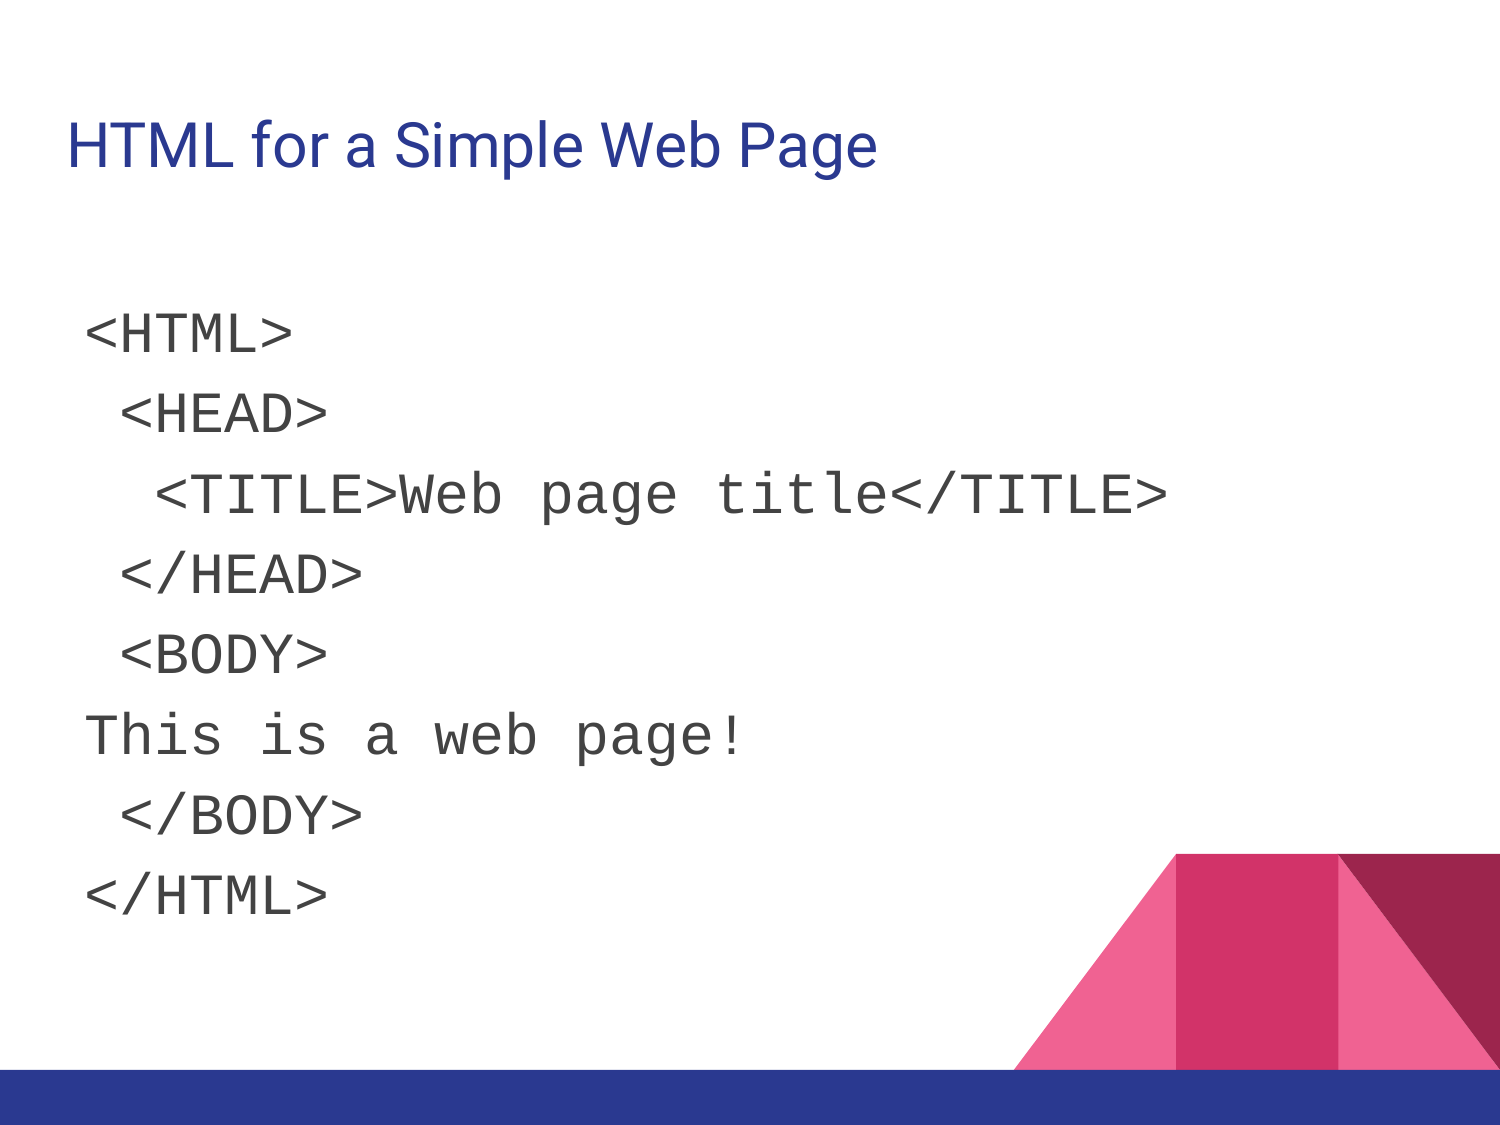

# HTML for a Simple Web Page
<HTML>
 <HEAD>
  <TITLE>Web page title</TITLE>
 </HEAD>
 <BODY>
This is a web page!
 </BODY>
</HTML>